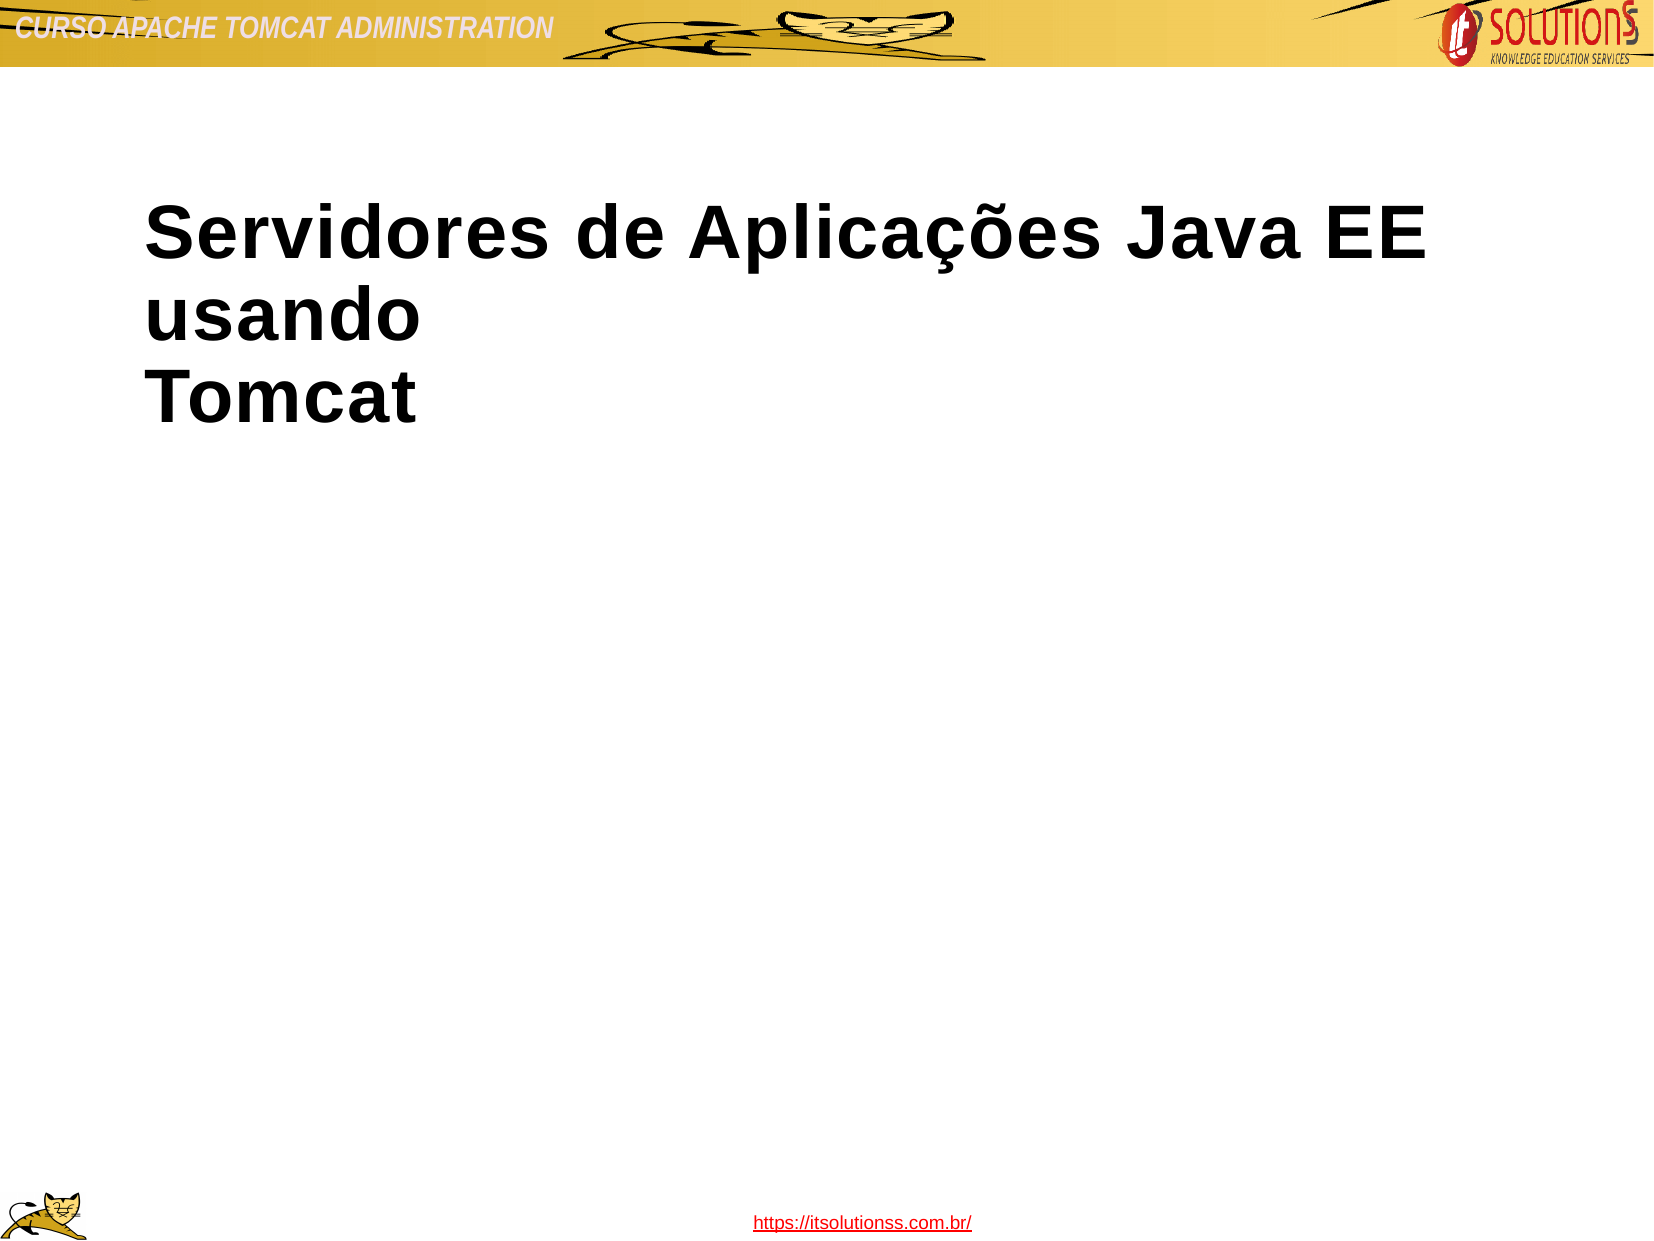

Servidores de Aplicações Java EE usando
Tomcat
Capítulo 8
Acesso a Bancos de Dados